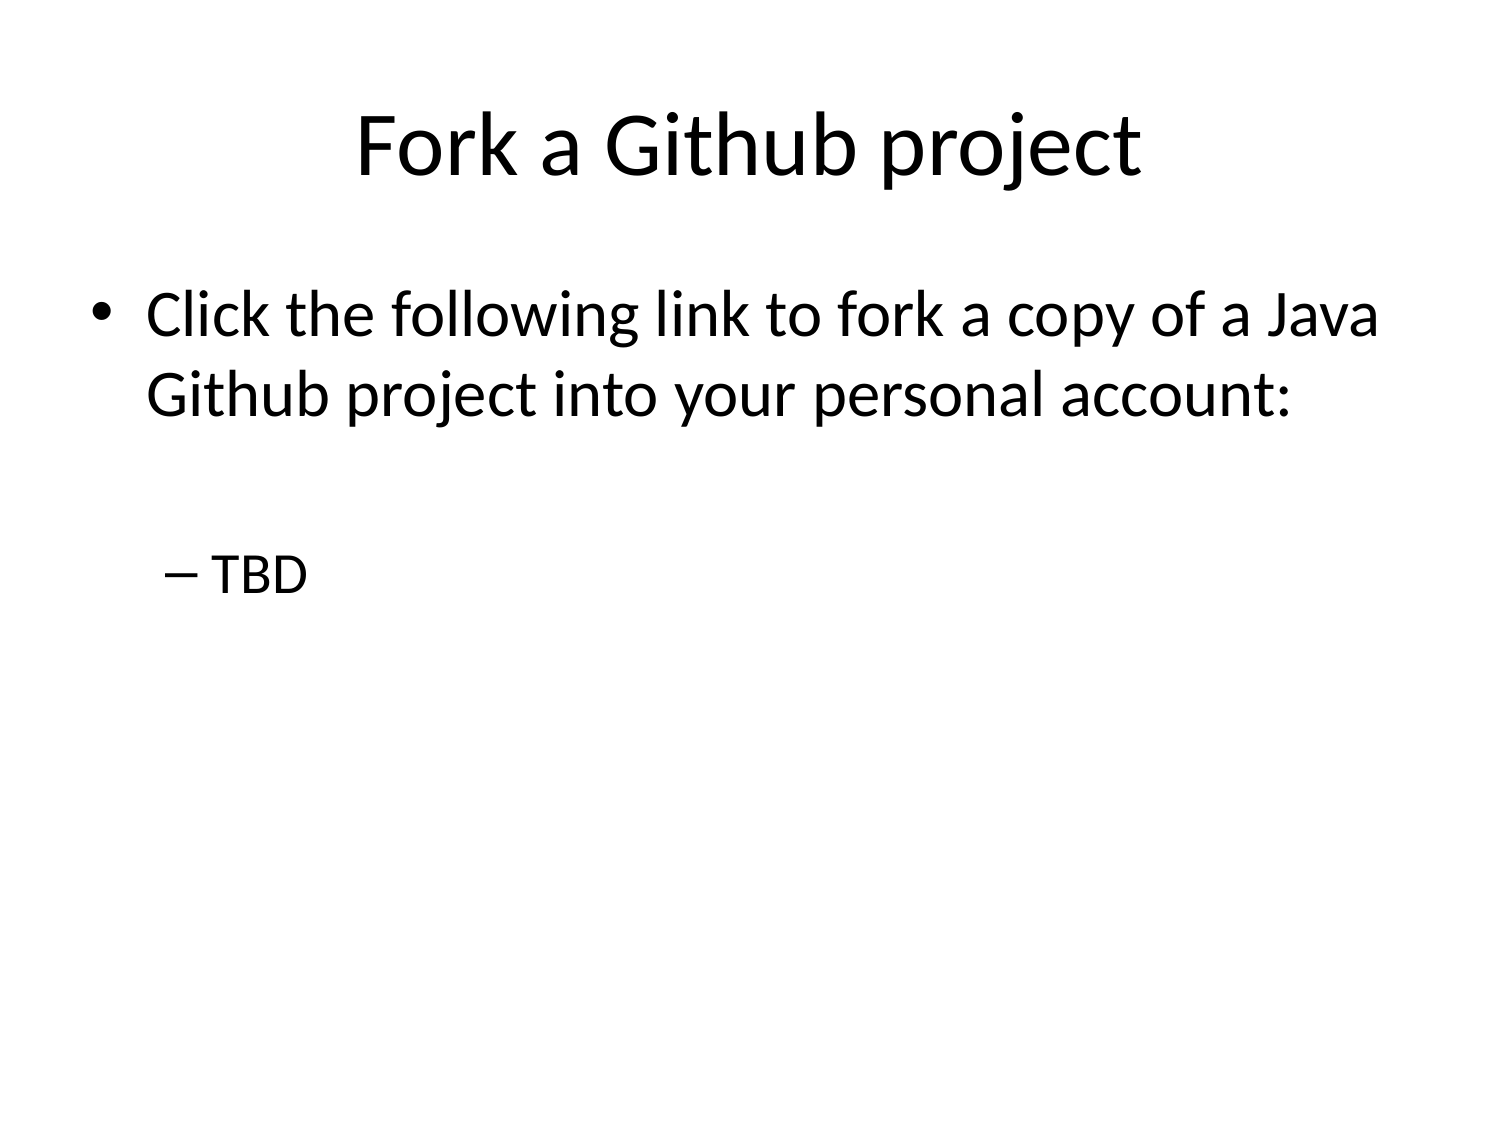

# Fork a Github project
Click the following link to fork a copy of a Java Github project into your personal account:

TBD